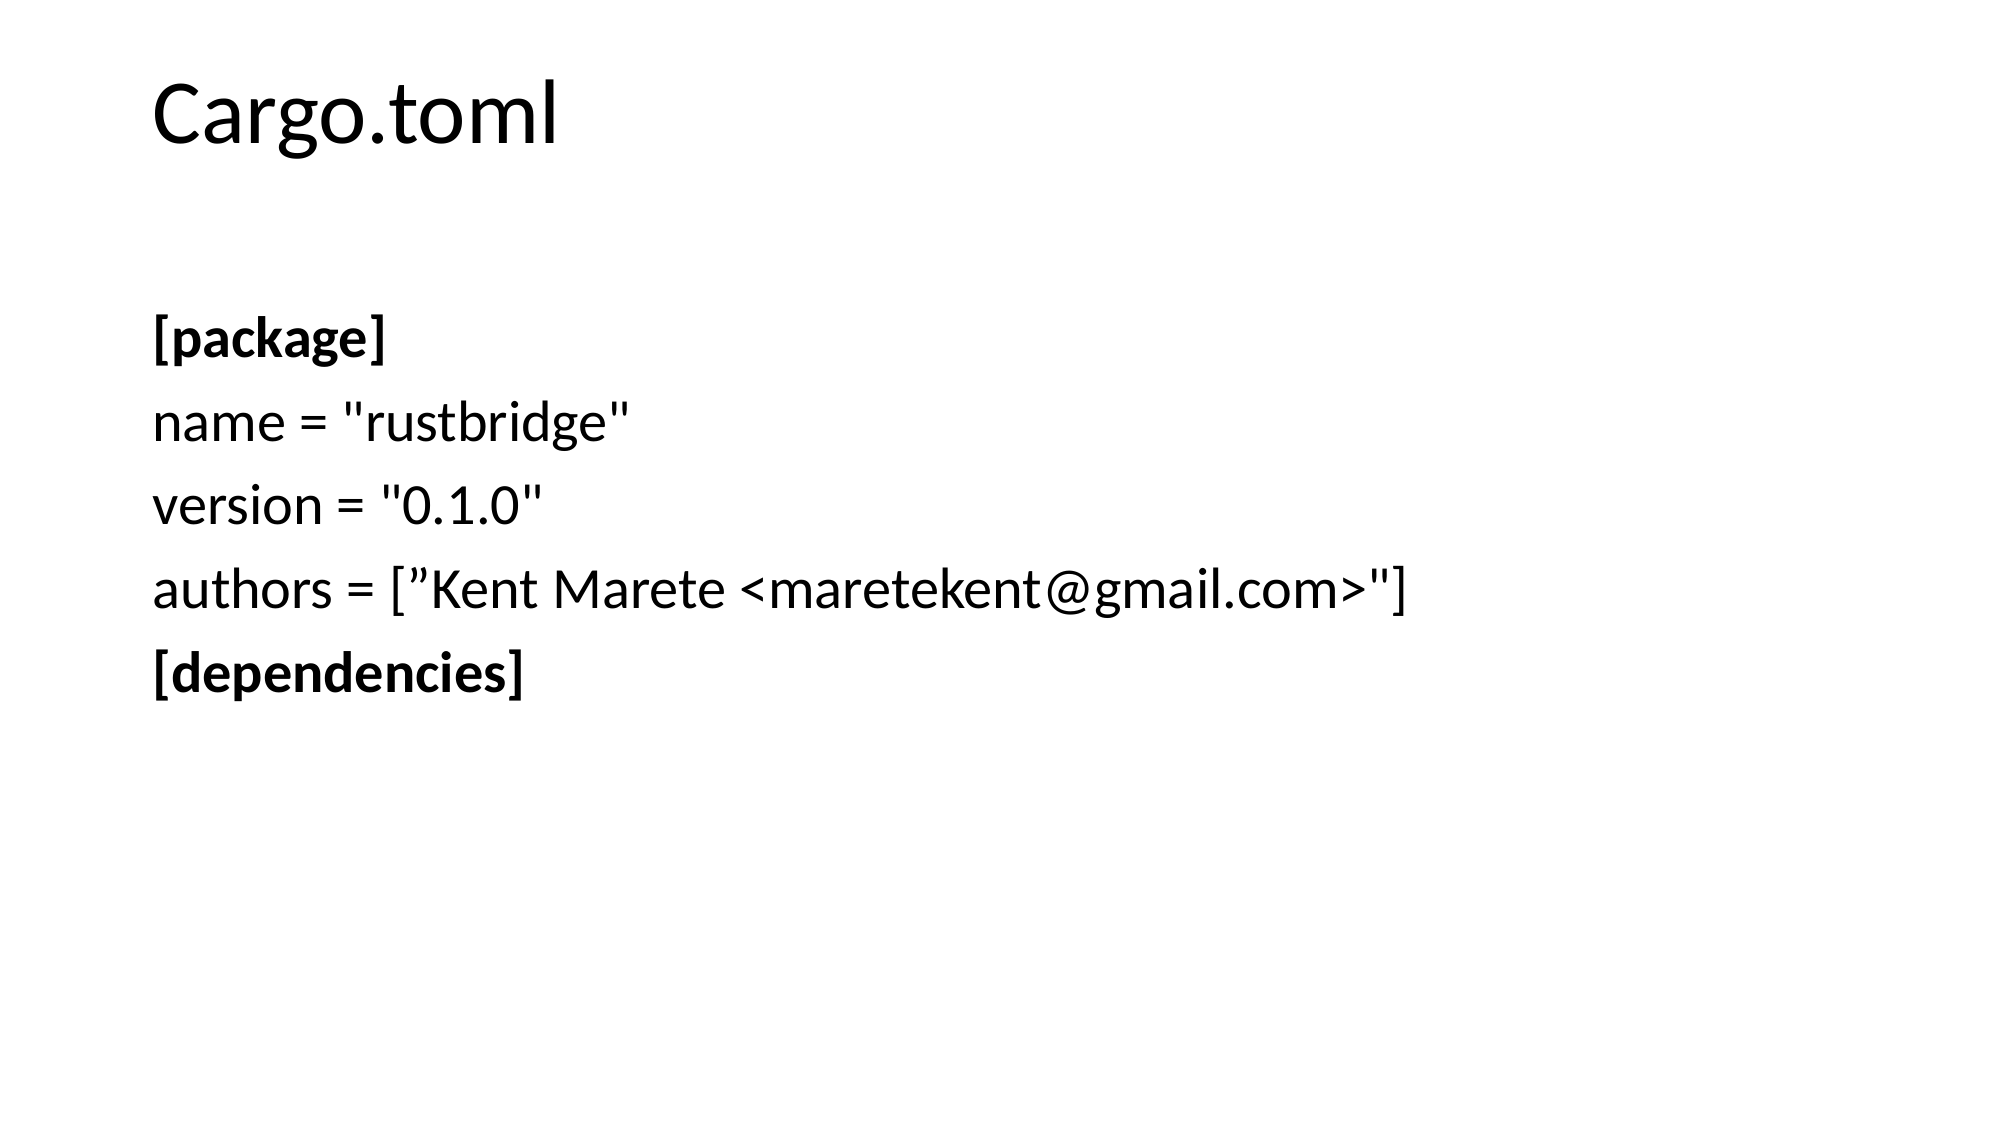

# Cargo.toml
[package]
name = "rustbridge"
version = "0.1.0"
authors = [”Kent Marete <maretekent@gmail.com>"]
[dependencies]